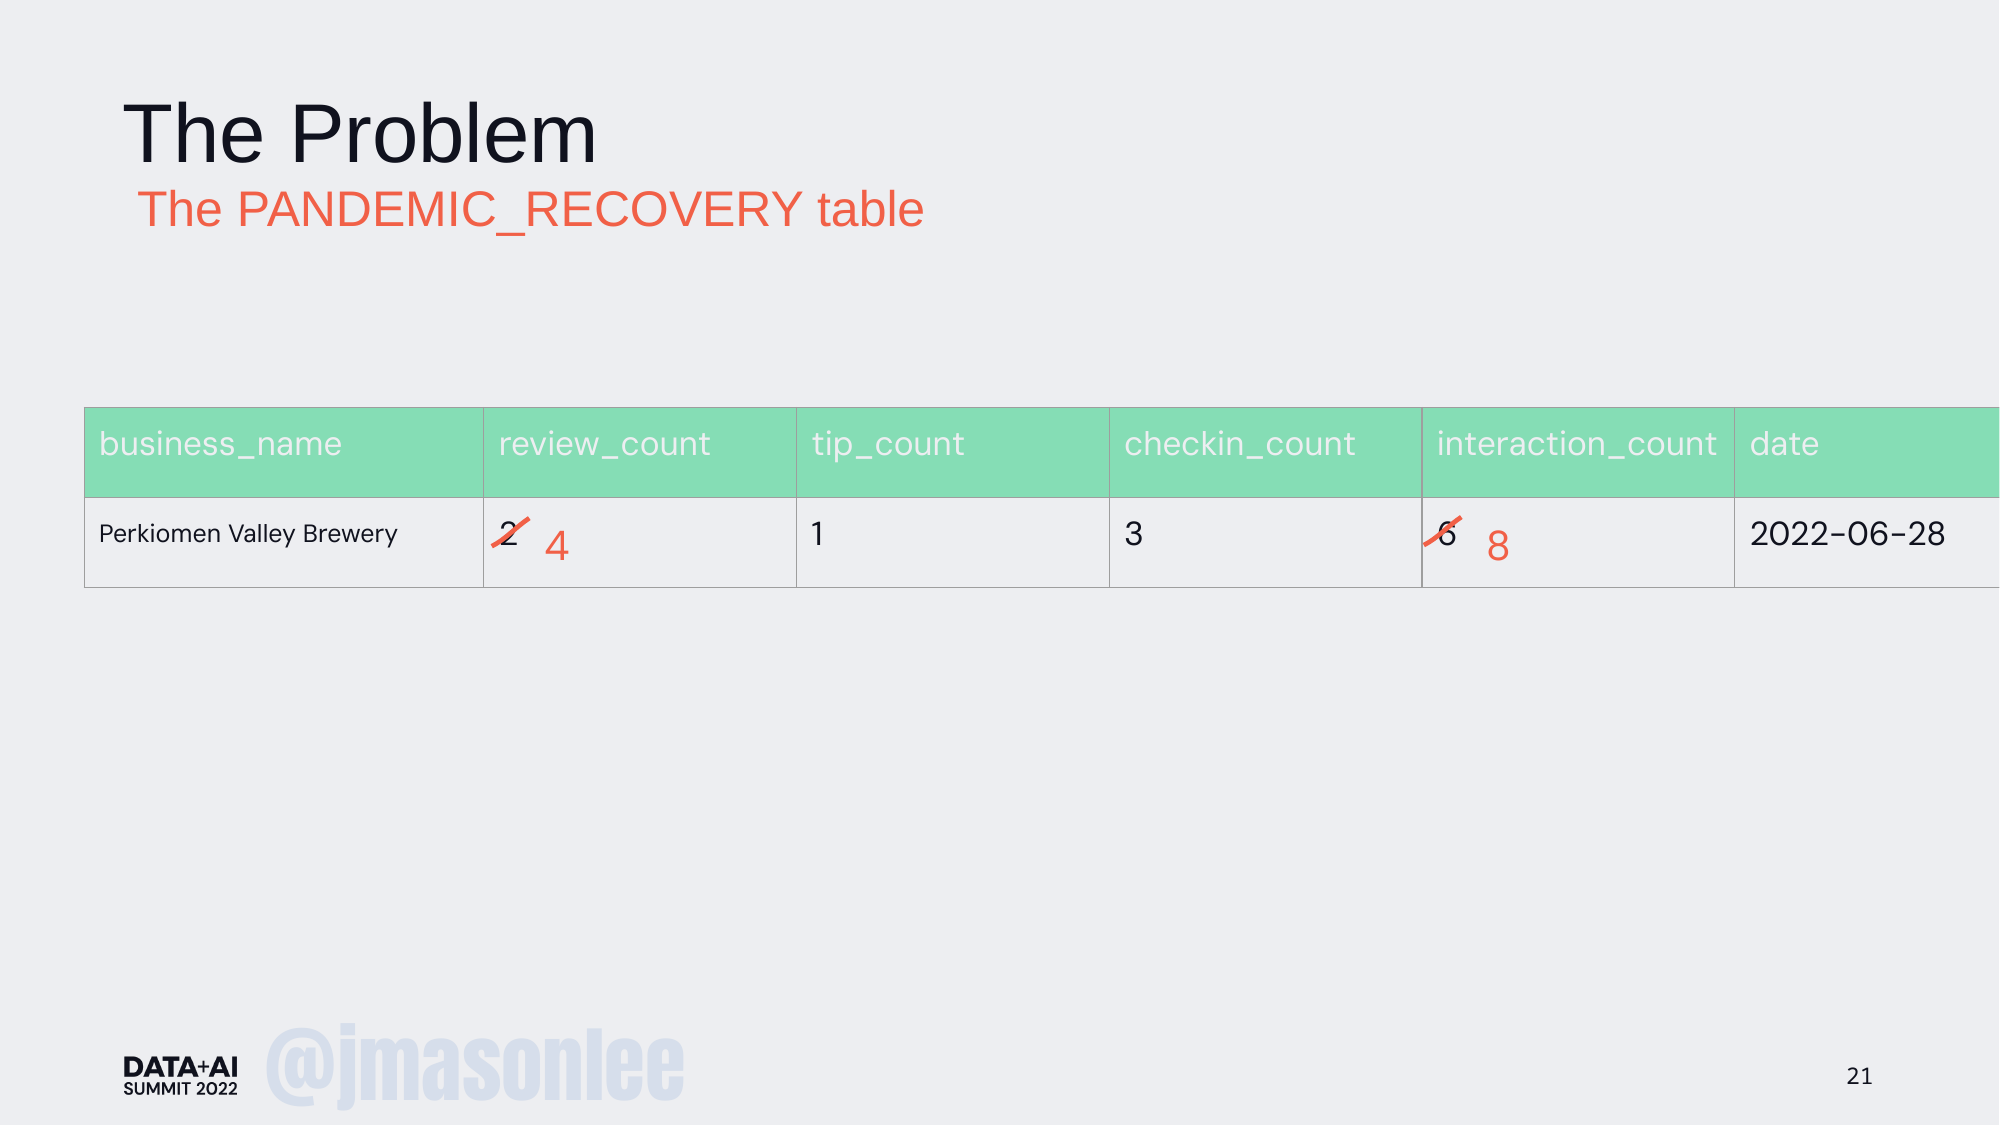

# The Problem
The PANDEMIC_RECOVERY table
| business\_name | review\_count | tip\_count | checkin\_count | interaction\_count | date |
| --- | --- | --- | --- | --- | --- |
| Perkiomen Valley Brewery | 2 | 1 | 3 | 6 | 2022-06-28 |
4
8

@jmasonlee
21